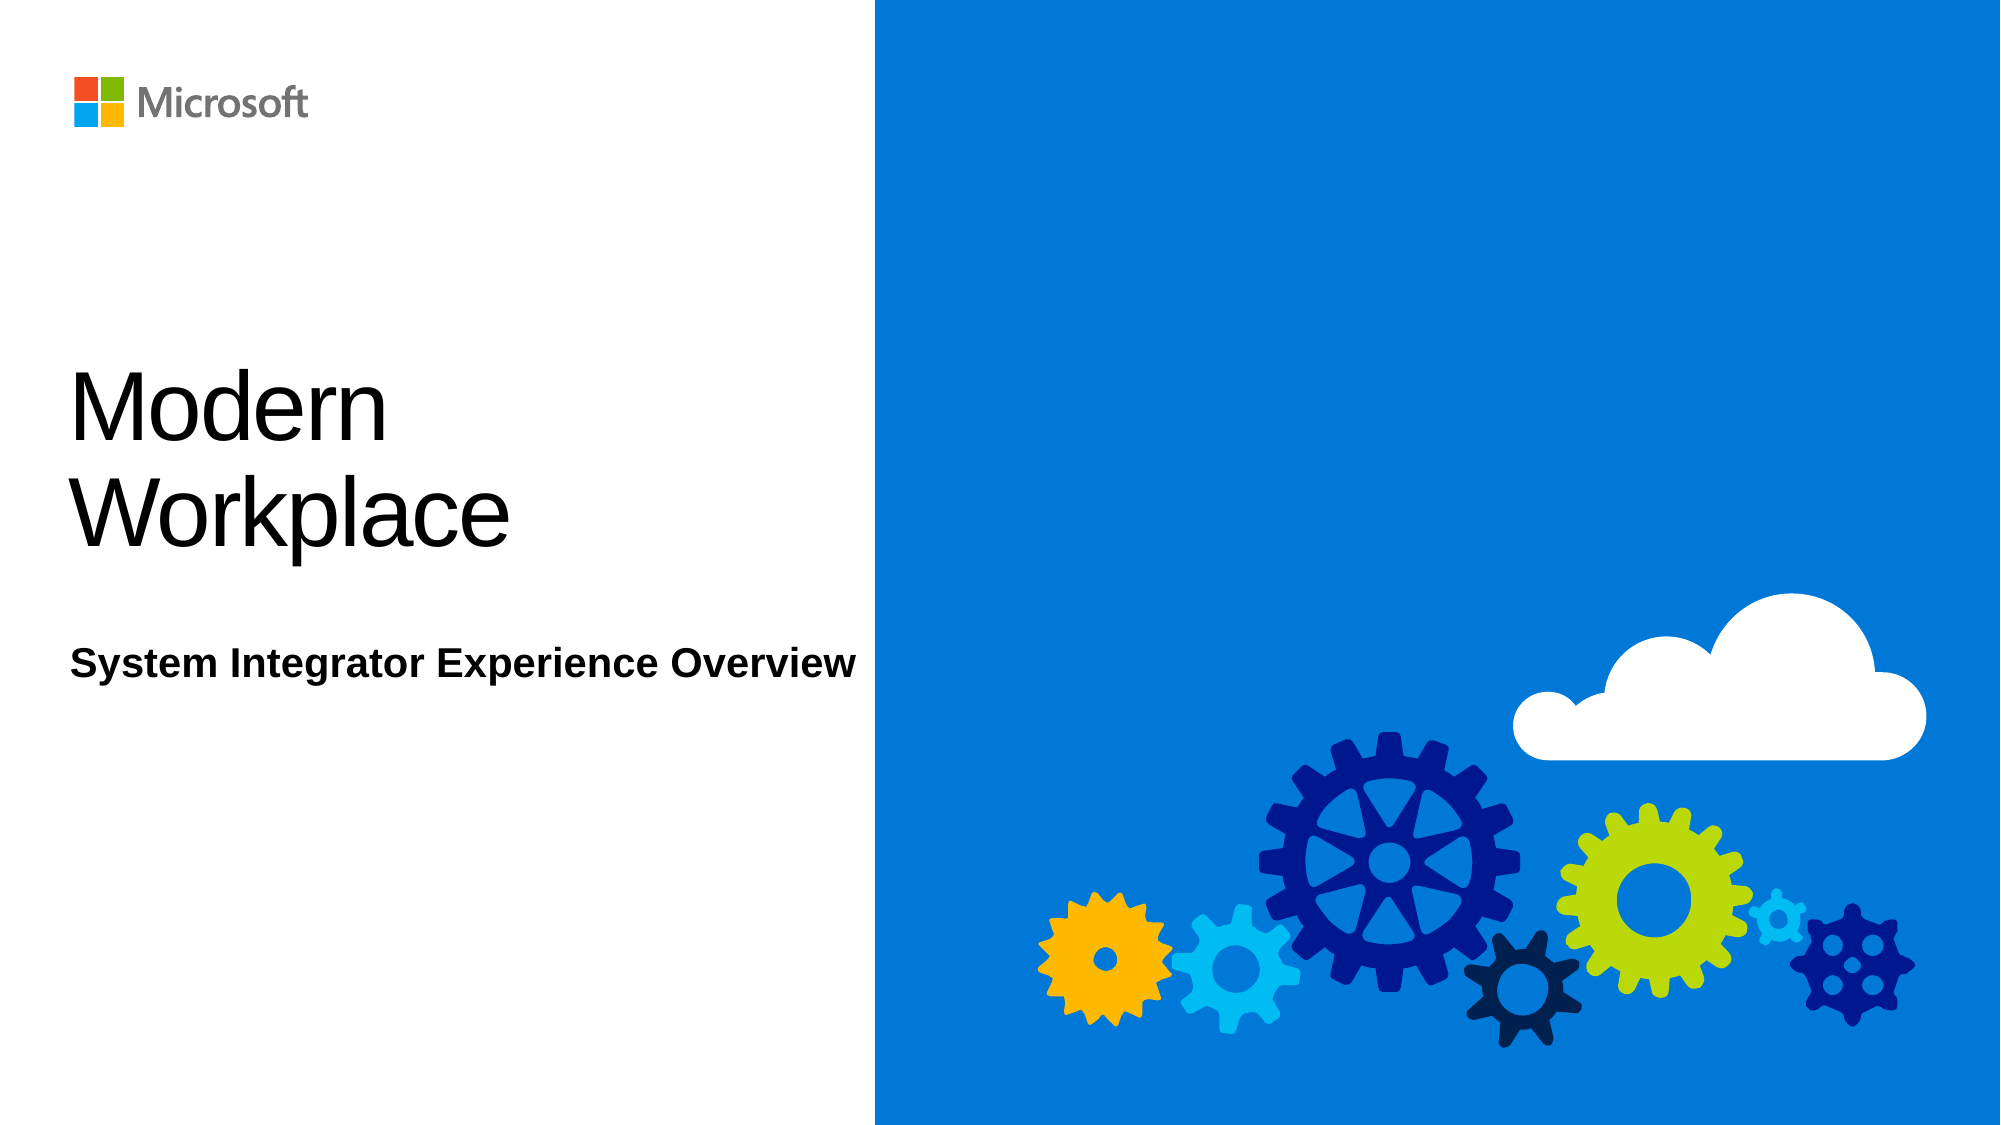

# Modern Workplace
System Integrator Experience Overview